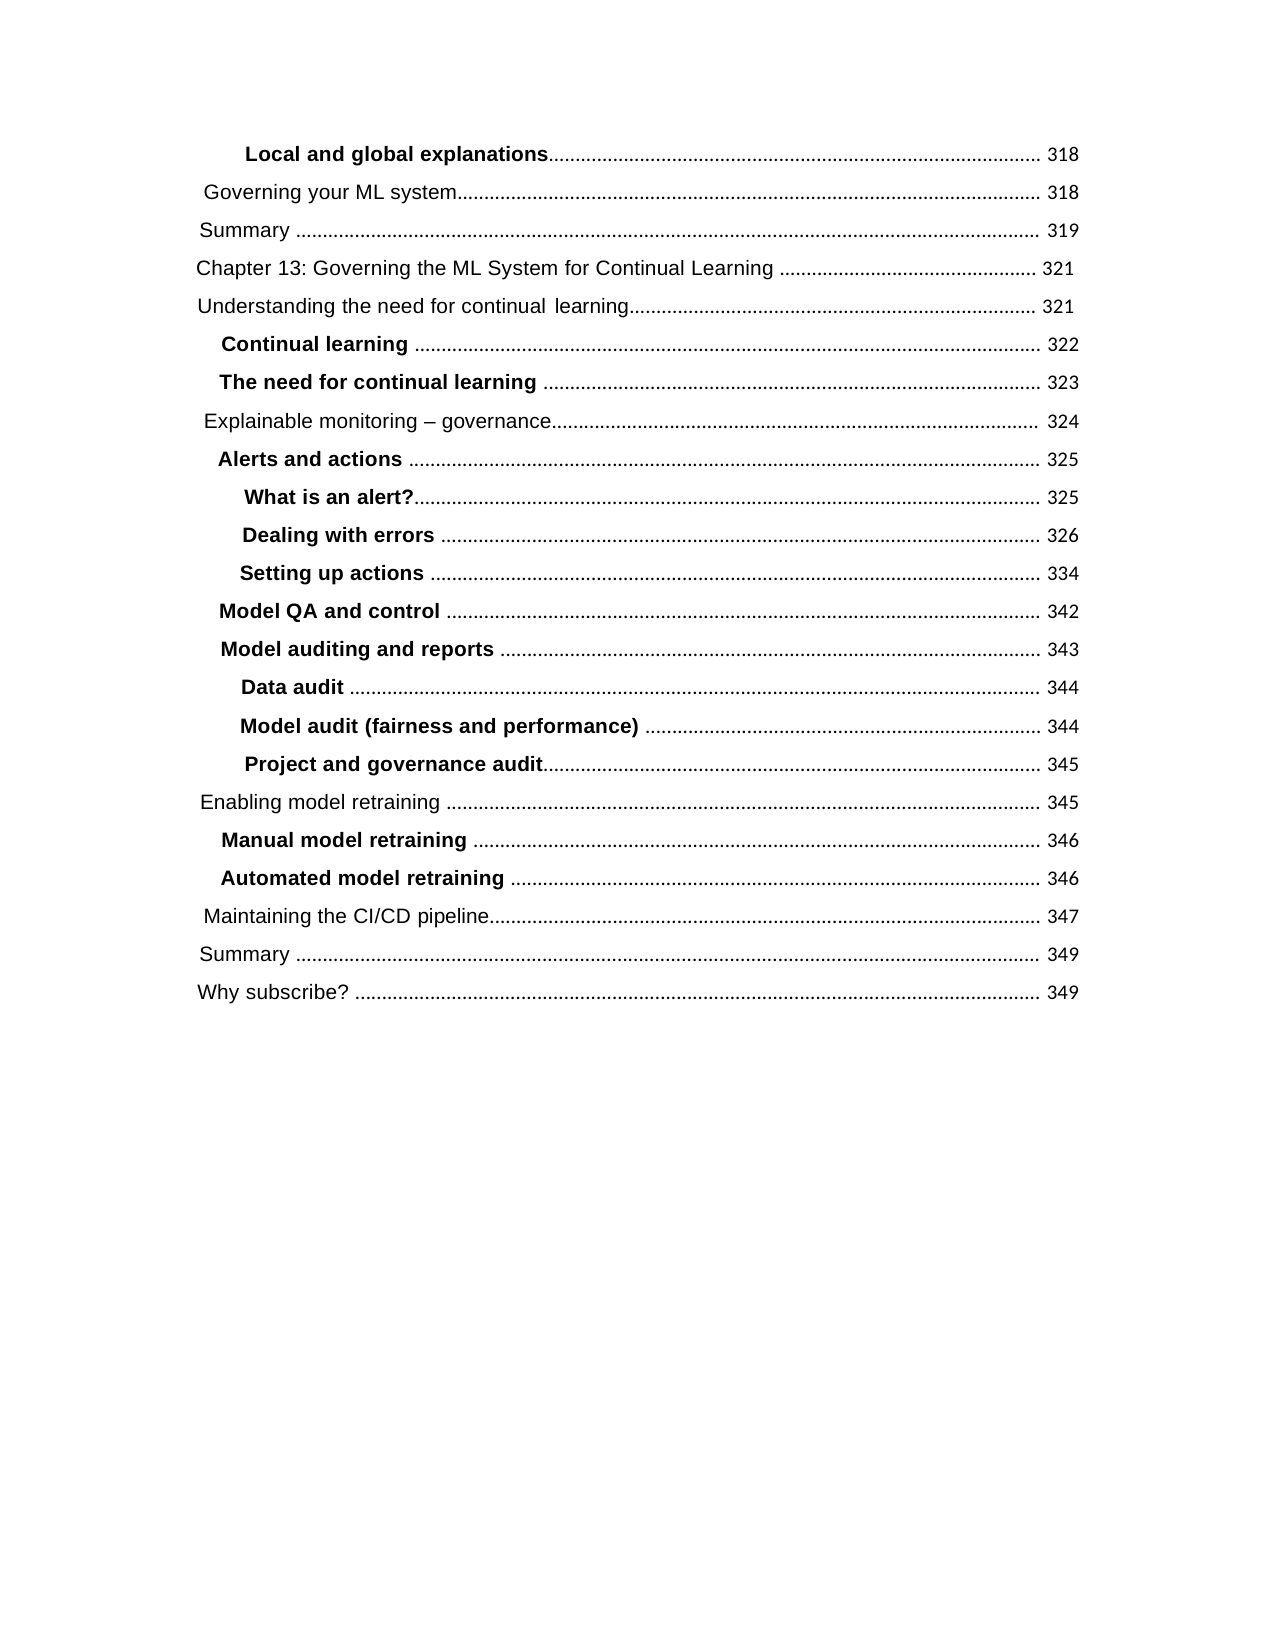

Local and global explanations............................................................................................ 318
Governing your ML system............................................................................................................. 318
Summary ........................................................................................................................................... 319
Chapter 13: Governing the ML System for Continual Learning ................................................ 321  Understanding the need for continual learning............................................................................ 321  Continual learning ..................................................................................................................... 322
The need for continual learning ............................................................................................. 323
Explainable monitoring – governance........................................................................................... 324
Alerts and actions ...................................................................................................................... 325
What is an alert?..................................................................................................................... 325
Dealing with errors ................................................................................................................ 326
Setting up actions .................................................................................................................. 334
Model QA and control ............................................................................................................... 342
Model auditing and reports ..................................................................................................... 343
Data audit ................................................................................................................................. 344
Model audit (fairness and performance) .......................................................................... 344
Project and governance audit............................................................................................. 345
Enabling model retraining ............................................................................................................... 345
Manual model retraining .......................................................................................................... 346
Automated model retraining ................................................................................................... 346
Maintaining the CI/CD pipeline....................................................................................................... 347
Summary ........................................................................................................................................... 349
Why subscribe? ................................................................................................................................ 349